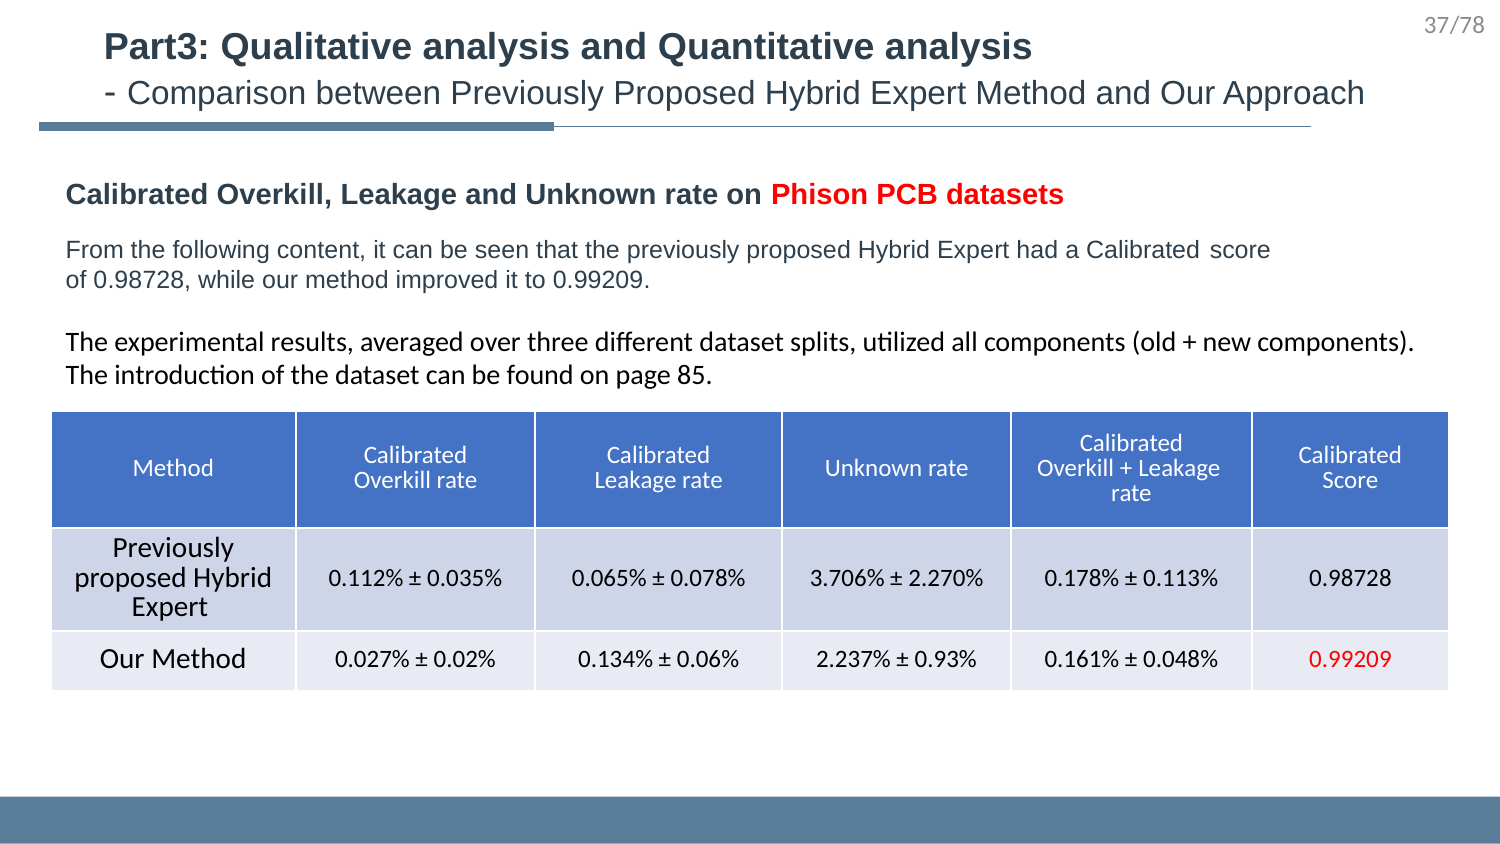

37
/78
Part3: Qualitative analysis and Quantitative analysis
- Comparison between Previously Proposed Hybrid Expert Method and Our Approach
Calibrated Overkill, Leakage and Unknown rate on Phison PCB datasets
From the following content, it can be seen that the previously proposed Hybrid Expert had a Calibrated score of 0.98728, while our method improved it to 0.99209.
The experimental results, averaged over three different dataset splits, utilized all components (old + new components).
The introduction of the dataset can be found on page 85.
| Method | Calibrated Overkill rate | Calibrated Leakage rate | Unknown rate | Calibrated Overkill + Leakage rate | Calibrated Score |
| --- | --- | --- | --- | --- | --- |
| Previously proposed Hybrid Expert | 0.112% ± 0.035% | 0.065% ± 0.078% | 3.706% ± 2.270% | 0.178% ± 0.113% | 0.98728 |
| Our Method | 0.027% ± 0.02% | 0.134% ± 0.06% | 2.237% ± 0.93% | 0.161% ± 0.048% | 0.99209 |